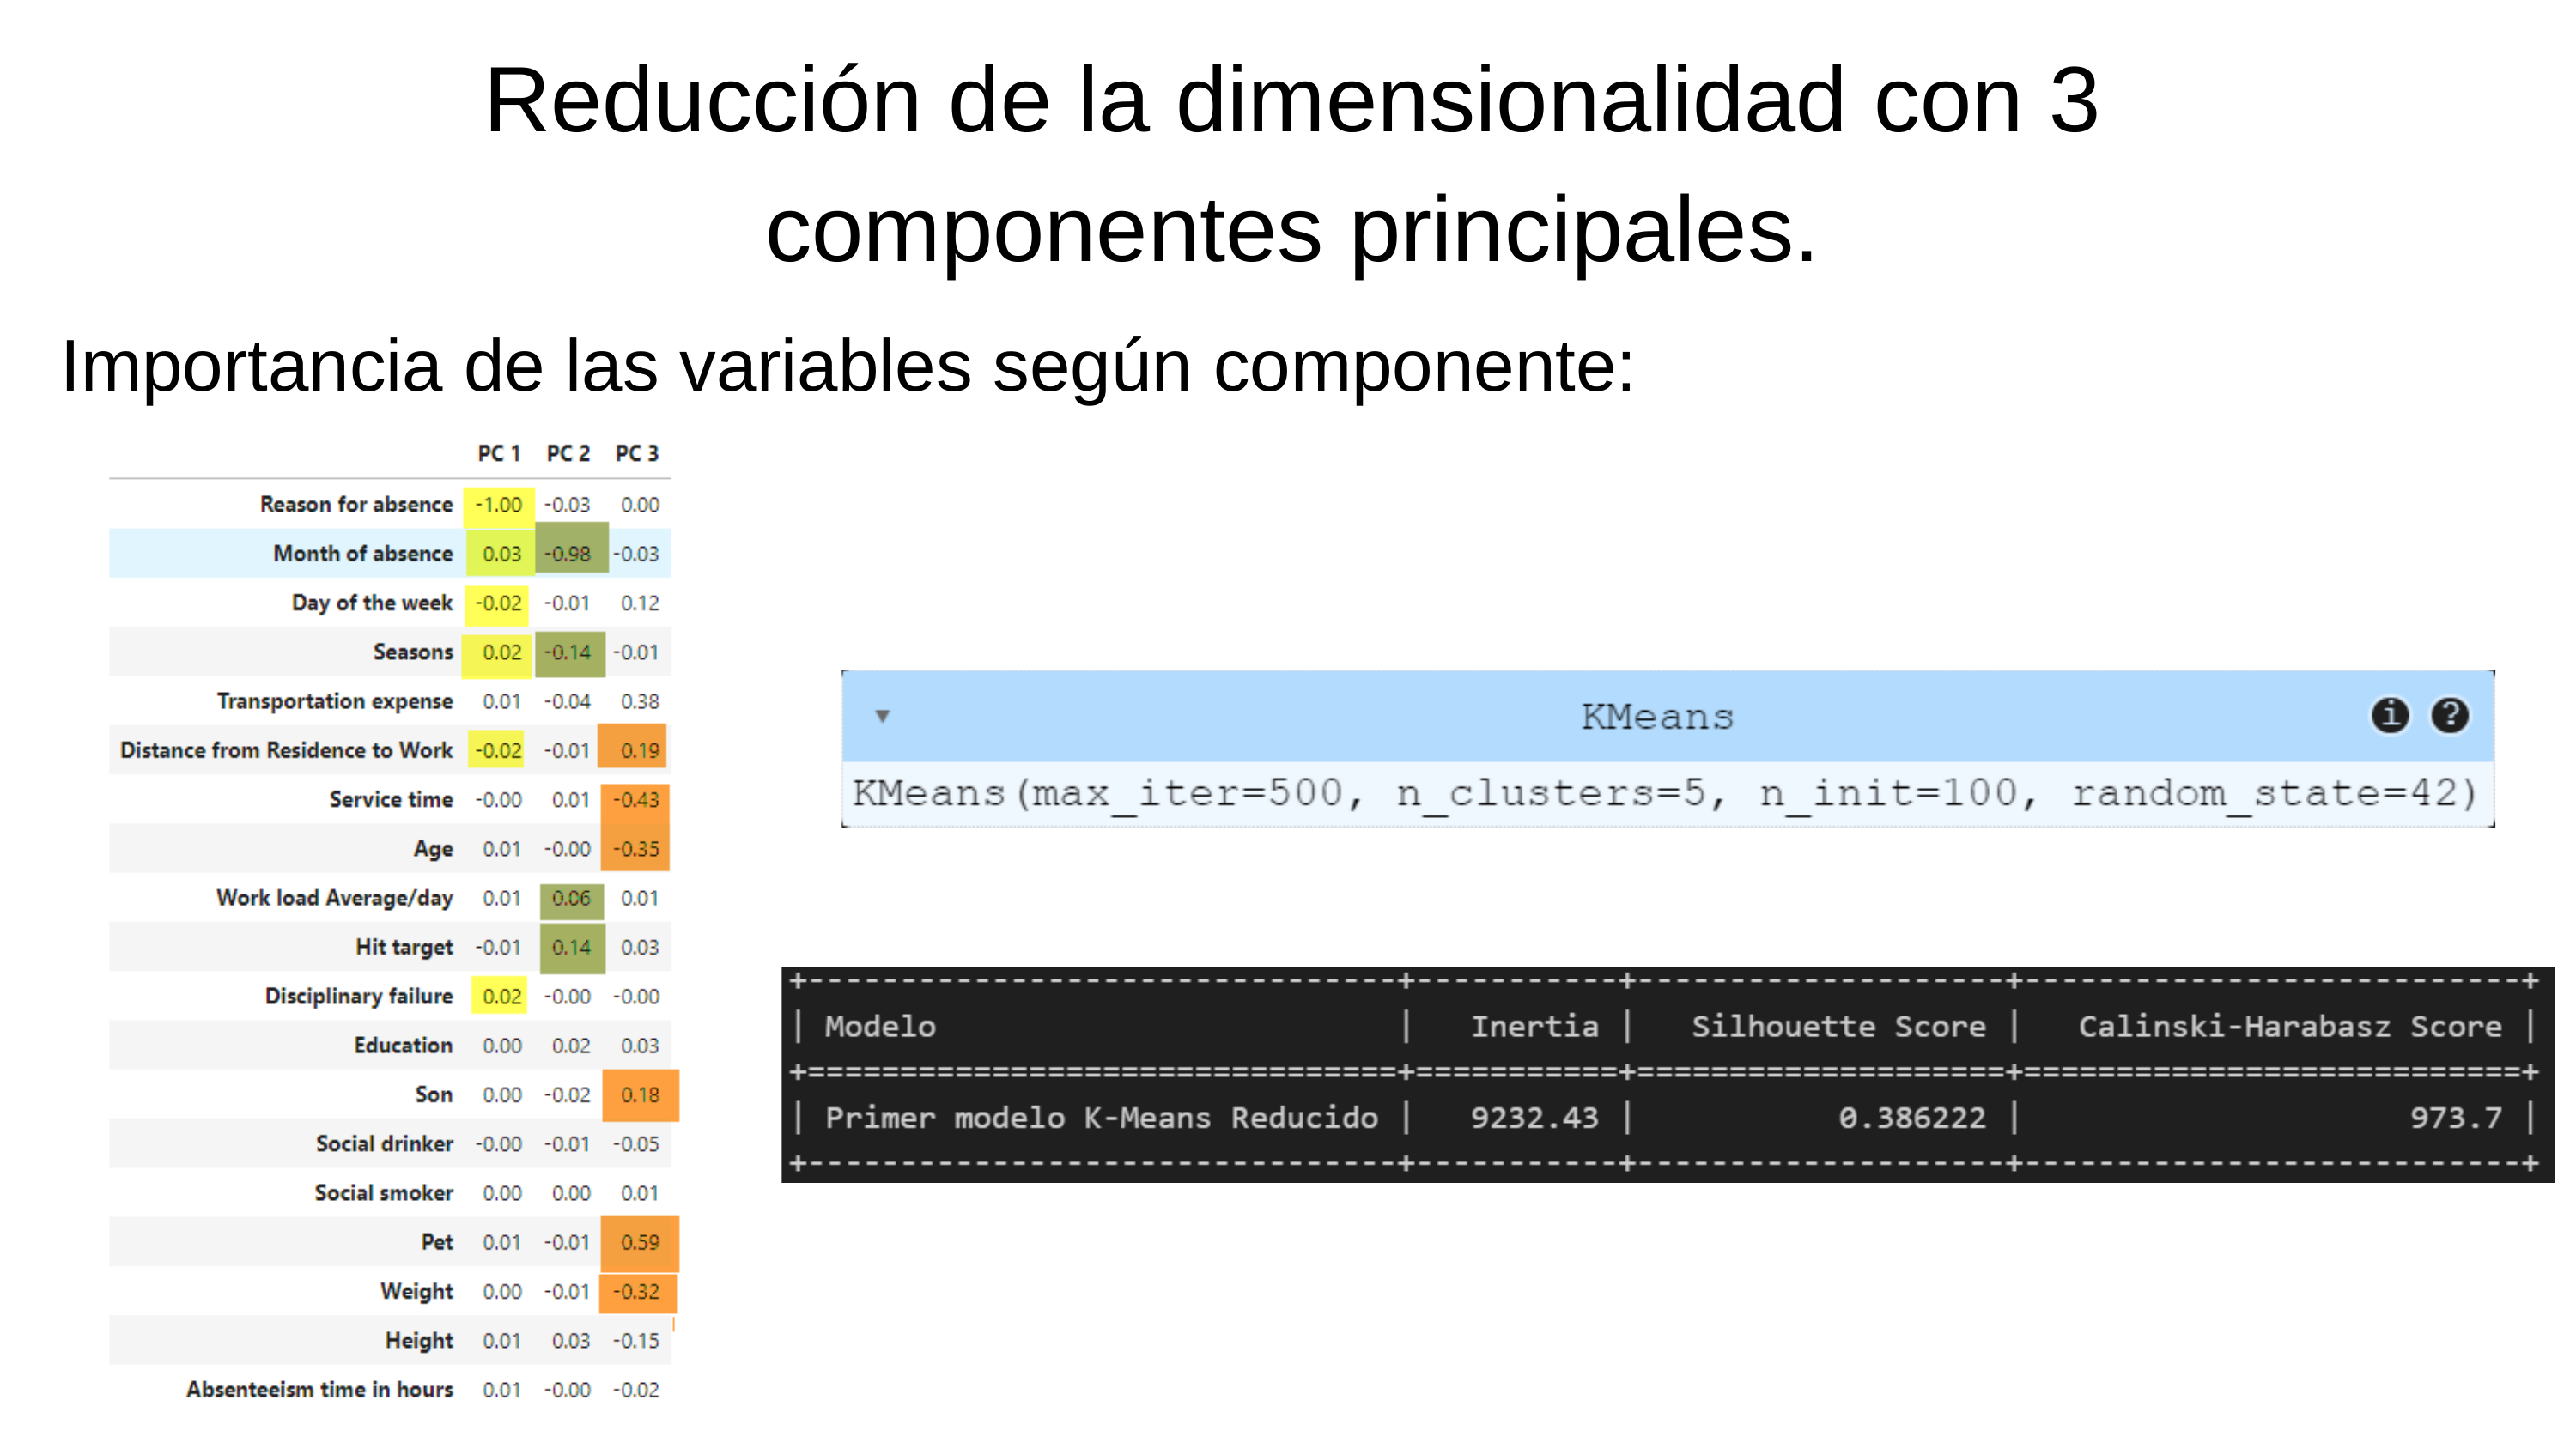

Reducción de la dimensionalidad con 3
componentes principales.
Importancia de las variables según componente: